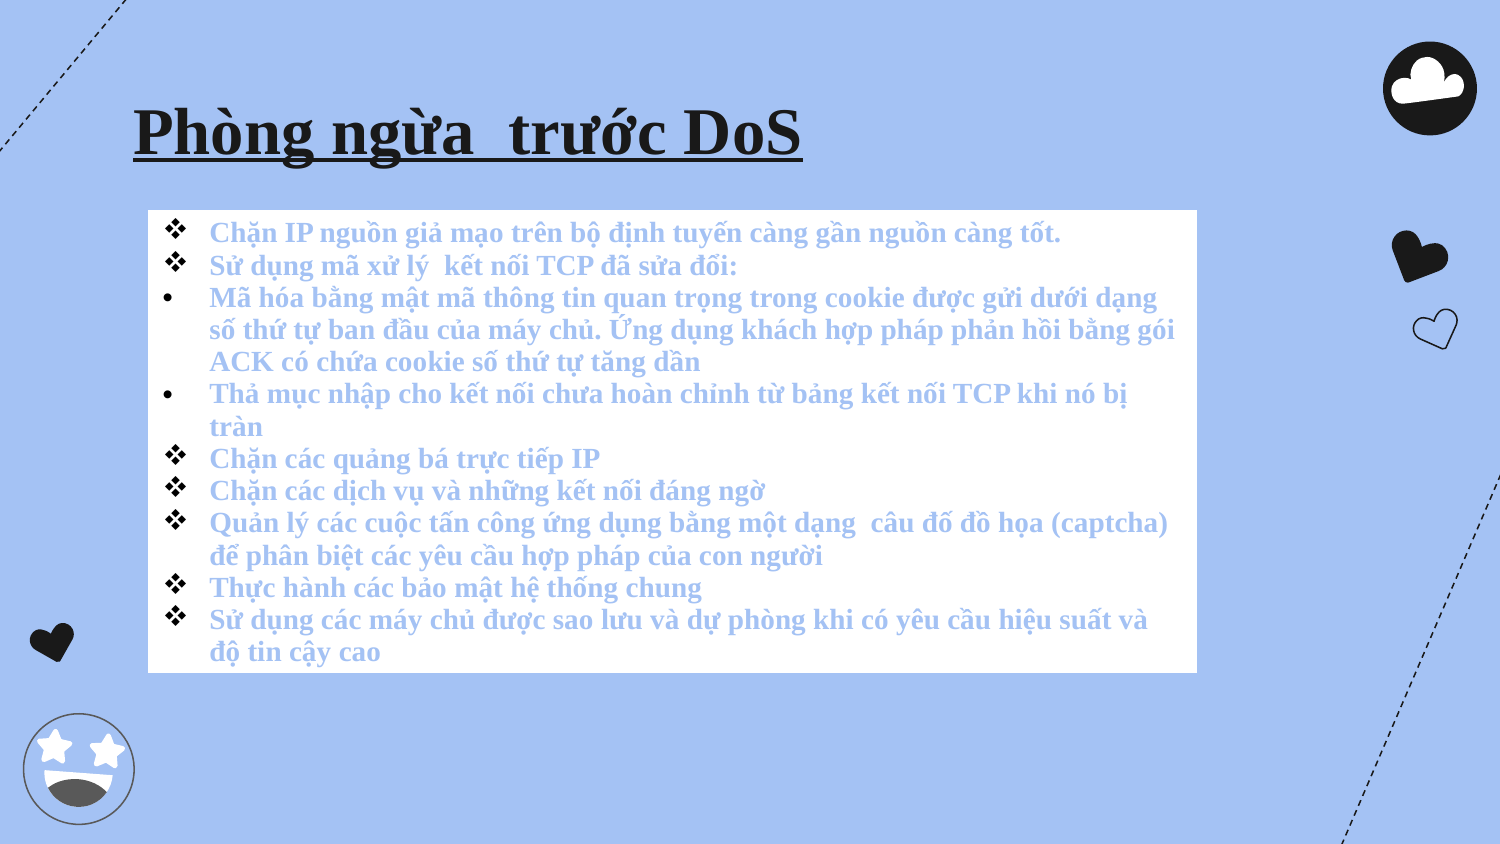

# Phòng ngừa  trước DoS
| Chặn IP nguồn giả mạo trên bộ định tuyến càng gần nguồn càng tốt. Sử dụng mã xử lý kết nối TCP đã sửa đổi: Mã hóa bằng mật mã thông tin quan trọng trong cookie được gửi dưới dạng số thứ tự ban đầu của máy chủ. Ứng dụng khách hợp pháp phản hồi bằng gói ACK có chứa cookie số thứ tự tăng dần Thả mục nhập cho kết nối chưa hoàn chỉnh từ bảng kết nối TCP khi nó bị tràn Chặn các quảng bá trực tiếp IP Chặn các dịch vụ và những kết nối đáng ngờ Quản lý các cuộc tấn công ứng dụng bằng một dạng câu đố đồ họa (captcha) để phân biệt các yêu cầu hợp pháp của con người Thực hành các bảo mật hệ thống chung Sử dụng các máy chủ được sao lưu và dự phòng khi có yêu cầu hiệu suất và độ tin cậy cao |
| --- |